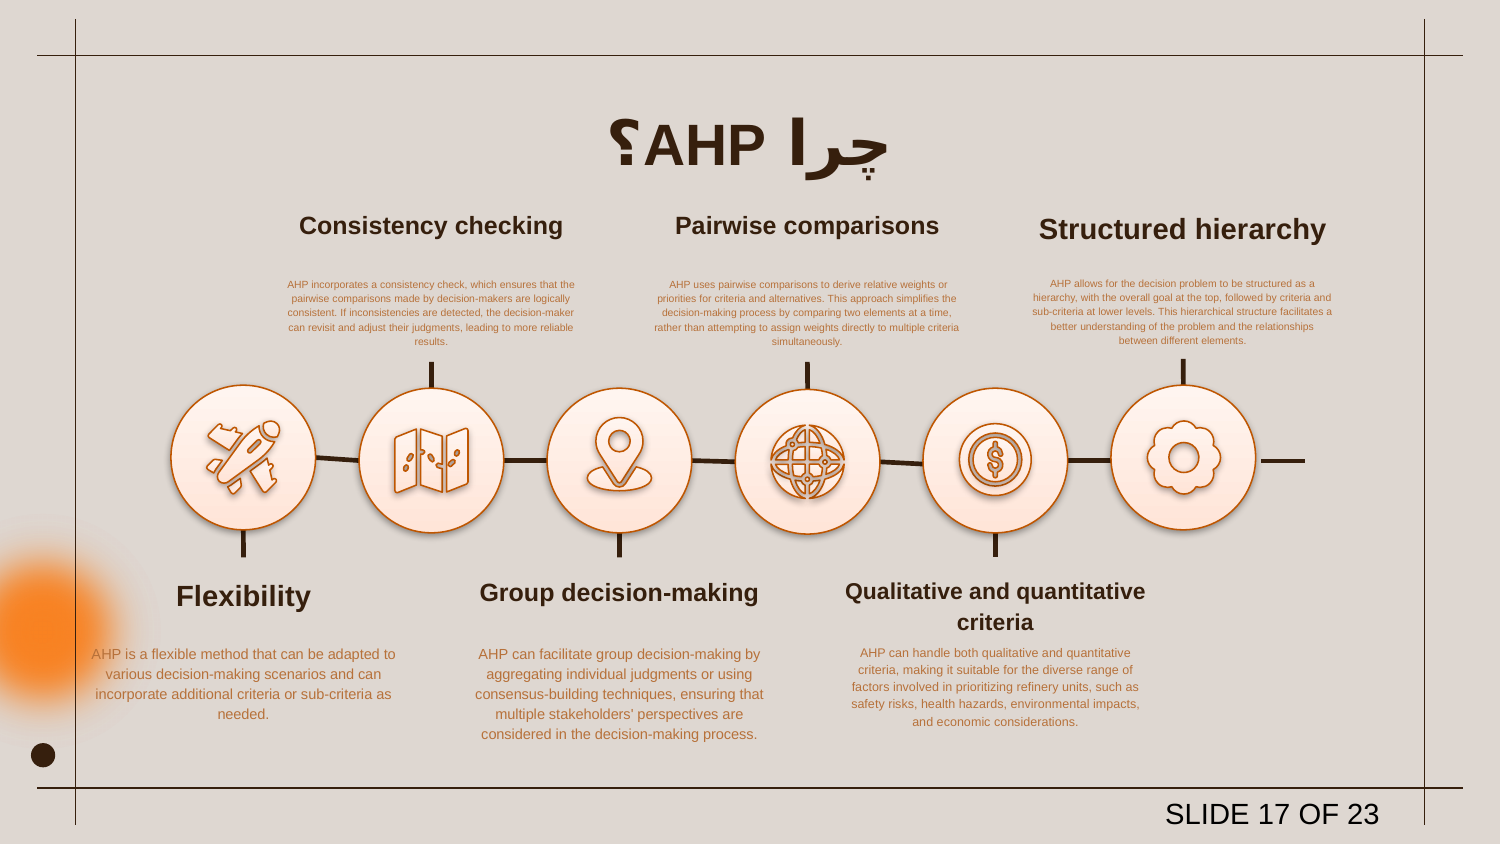

# چرا AHP؟
Structured hierarchy
Consistency checking
Pairwise comparisons
AHP allows for the decision problem to be structured as a hierarchy, with the overall goal at the top, followed by criteria and sub-criteria at lower levels. This hierarchical structure facilitates a better understanding of the problem and the relationships between different elements.
AHP incorporates a consistency check, which ensures that the pairwise comparisons made by decision-makers are logically consistent. If inconsistencies are detected, the decision-maker can revisit and adjust their judgments, leading to more reliable results.
 AHP uses pairwise comparisons to derive relative weights or priorities for criteria and alternatives. This approach simplifies the decision-making process by comparing two elements at a time, rather than attempting to assign weights directly to multiple criteria simultaneously.

Flexibility
Group decision-making
Qualitative and quantitative criteria
AHP is a flexible method that can be adapted to various decision-making scenarios and can incorporate additional criteria or sub-criteria as needed.
AHP can facilitate group decision-making by aggregating individual judgments or using consensus-building techniques, ensuring that multiple stakeholders' perspectives are considered in the decision-making process.
AHP can handle both qualitative and quantitative criteria, making it suitable for the diverse range of factors involved in prioritizing refinery units, such as safety risks, health hazards, environmental impacts, and economic considerations.